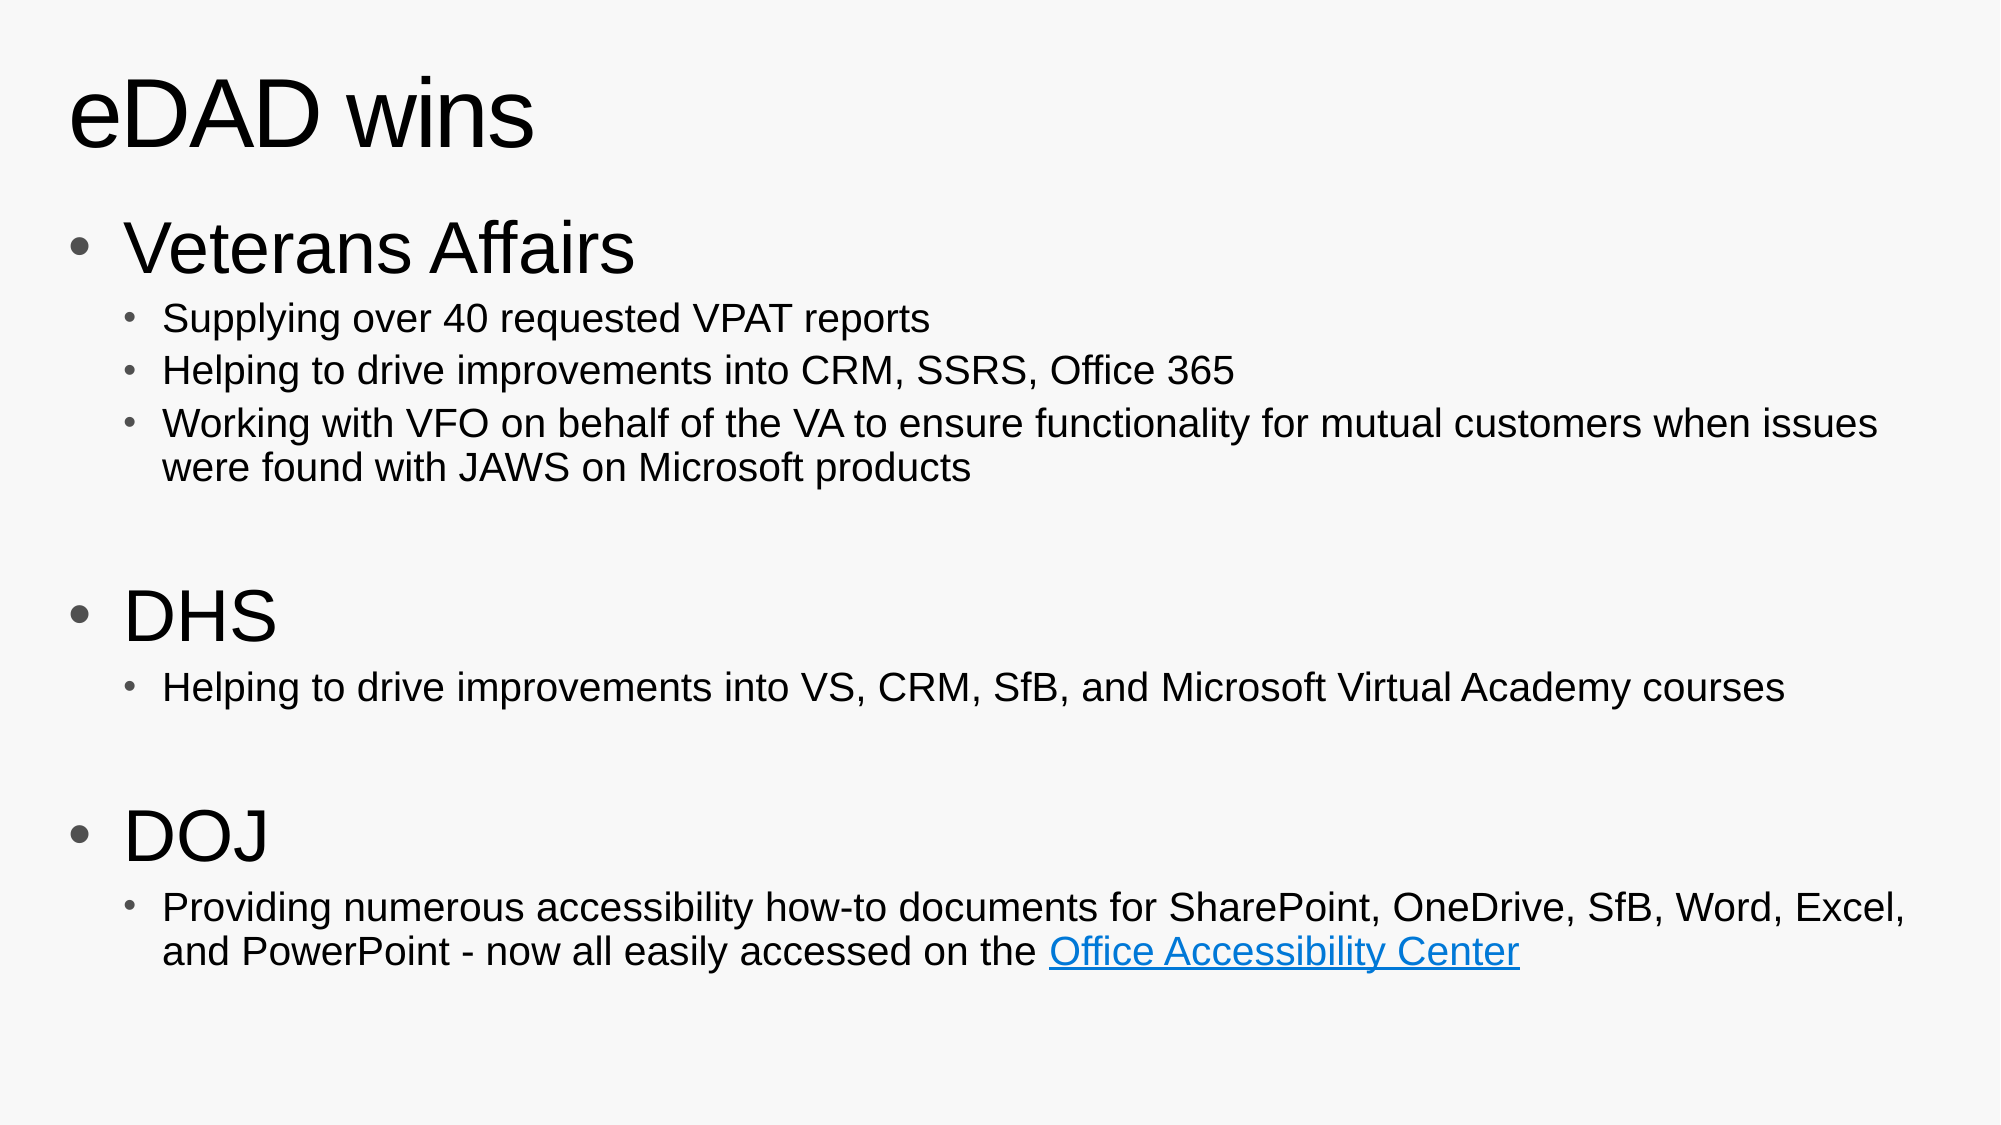

# eDAD wins
Veterans Affairs
Supplying over 40 requested VPAT reports
Helping to drive improvements into CRM, SSRS, Office 365
Working with VFO on behalf of the VA to ensure functionality for mutual customers when issues were found with JAWS on Microsoft products

DHS
Helping to drive improvements into VS, CRM, SfB, and Microsoft Virtual Academy courses

DOJ
Providing numerous accessibility how-to documents for SharePoint, OneDrive, SfB, Word, Excel, and PowerPoint - now all easily accessed on the Office Accessibility Center